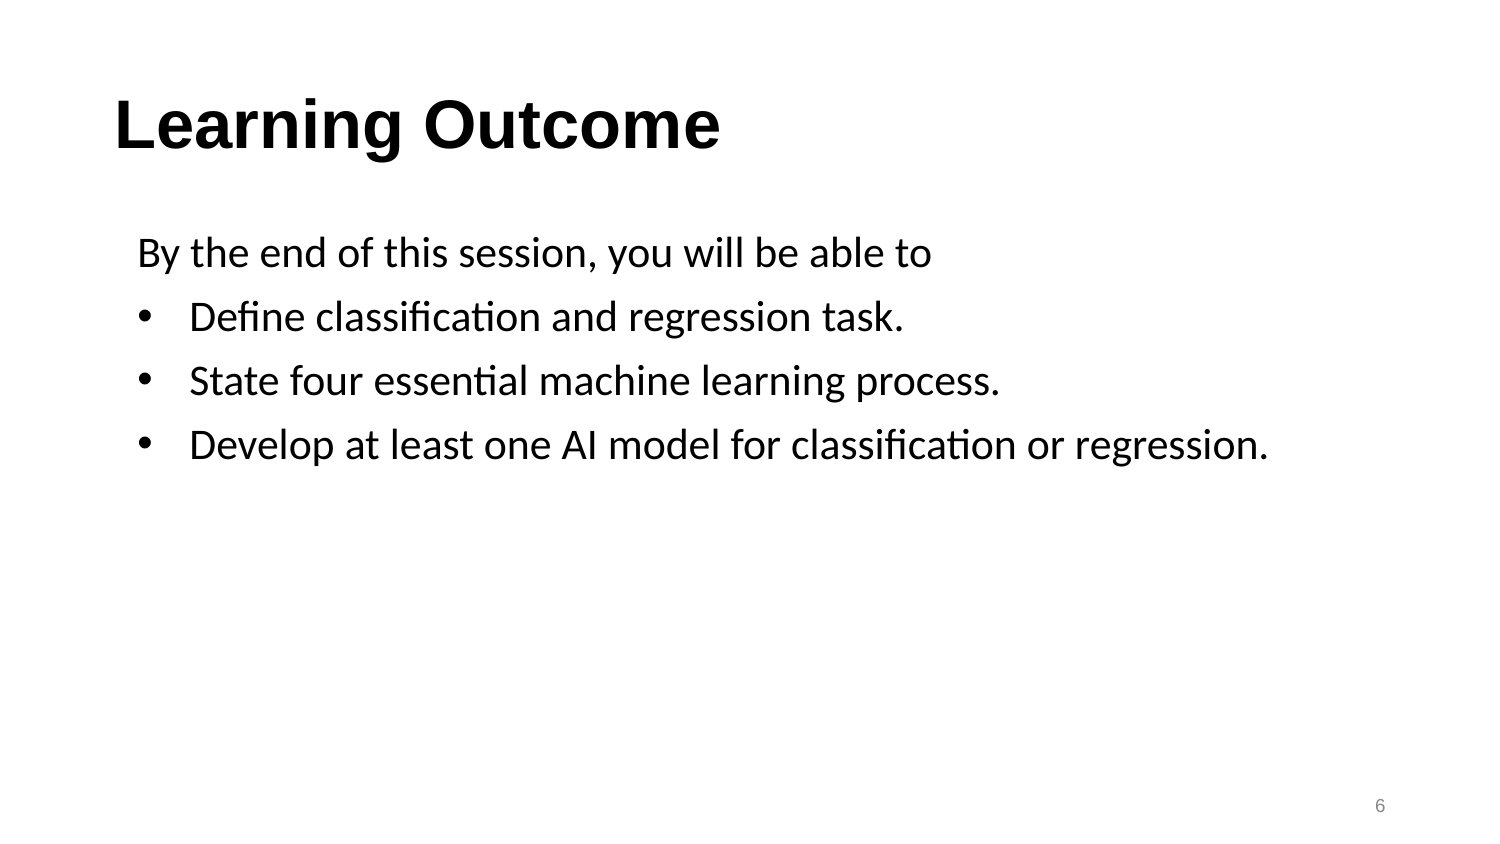

# Learning Outcome
By the end of this session, you will be able to
Define classification and regression task.
State four essential machine learning process.
Develop at least one AI model for classification or regression.

6